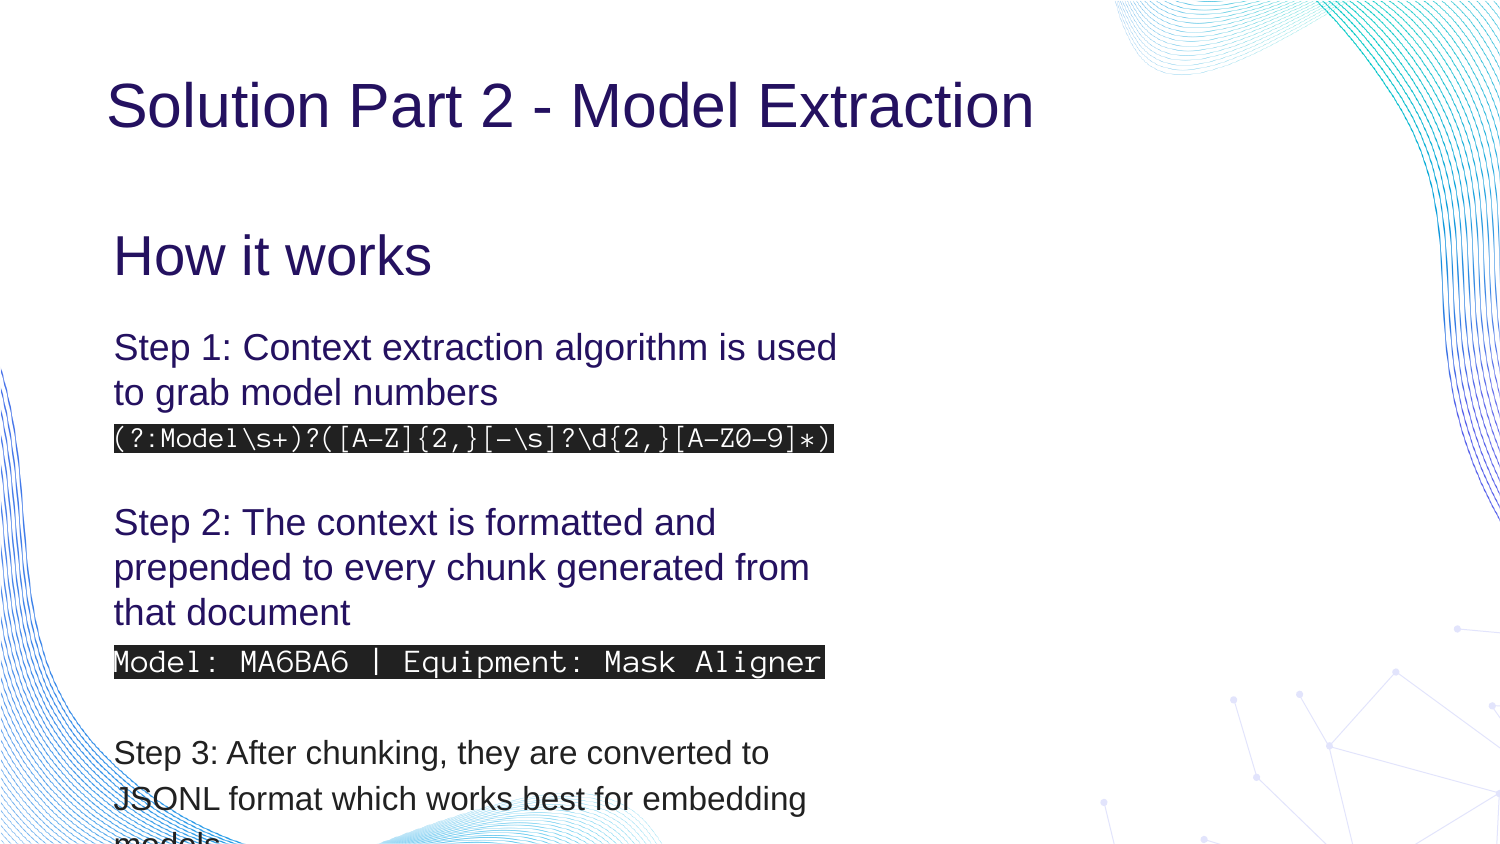

# Solution Part 2 - Model Extraction
How it works
Step 1: Context extraction algorithm is used to grab model numbers
(?:Model\s+)?([A-Z]{2,}[-\s]?\d{2,}[A-Z0-9]*)

Step 2: The context is formatted and prepended to every chunk generated from that document
Model: MA6BA6 | Equipment: Mask Aligner

Step 3: After chunking, they are converted to JSONL format which works best for embedding models